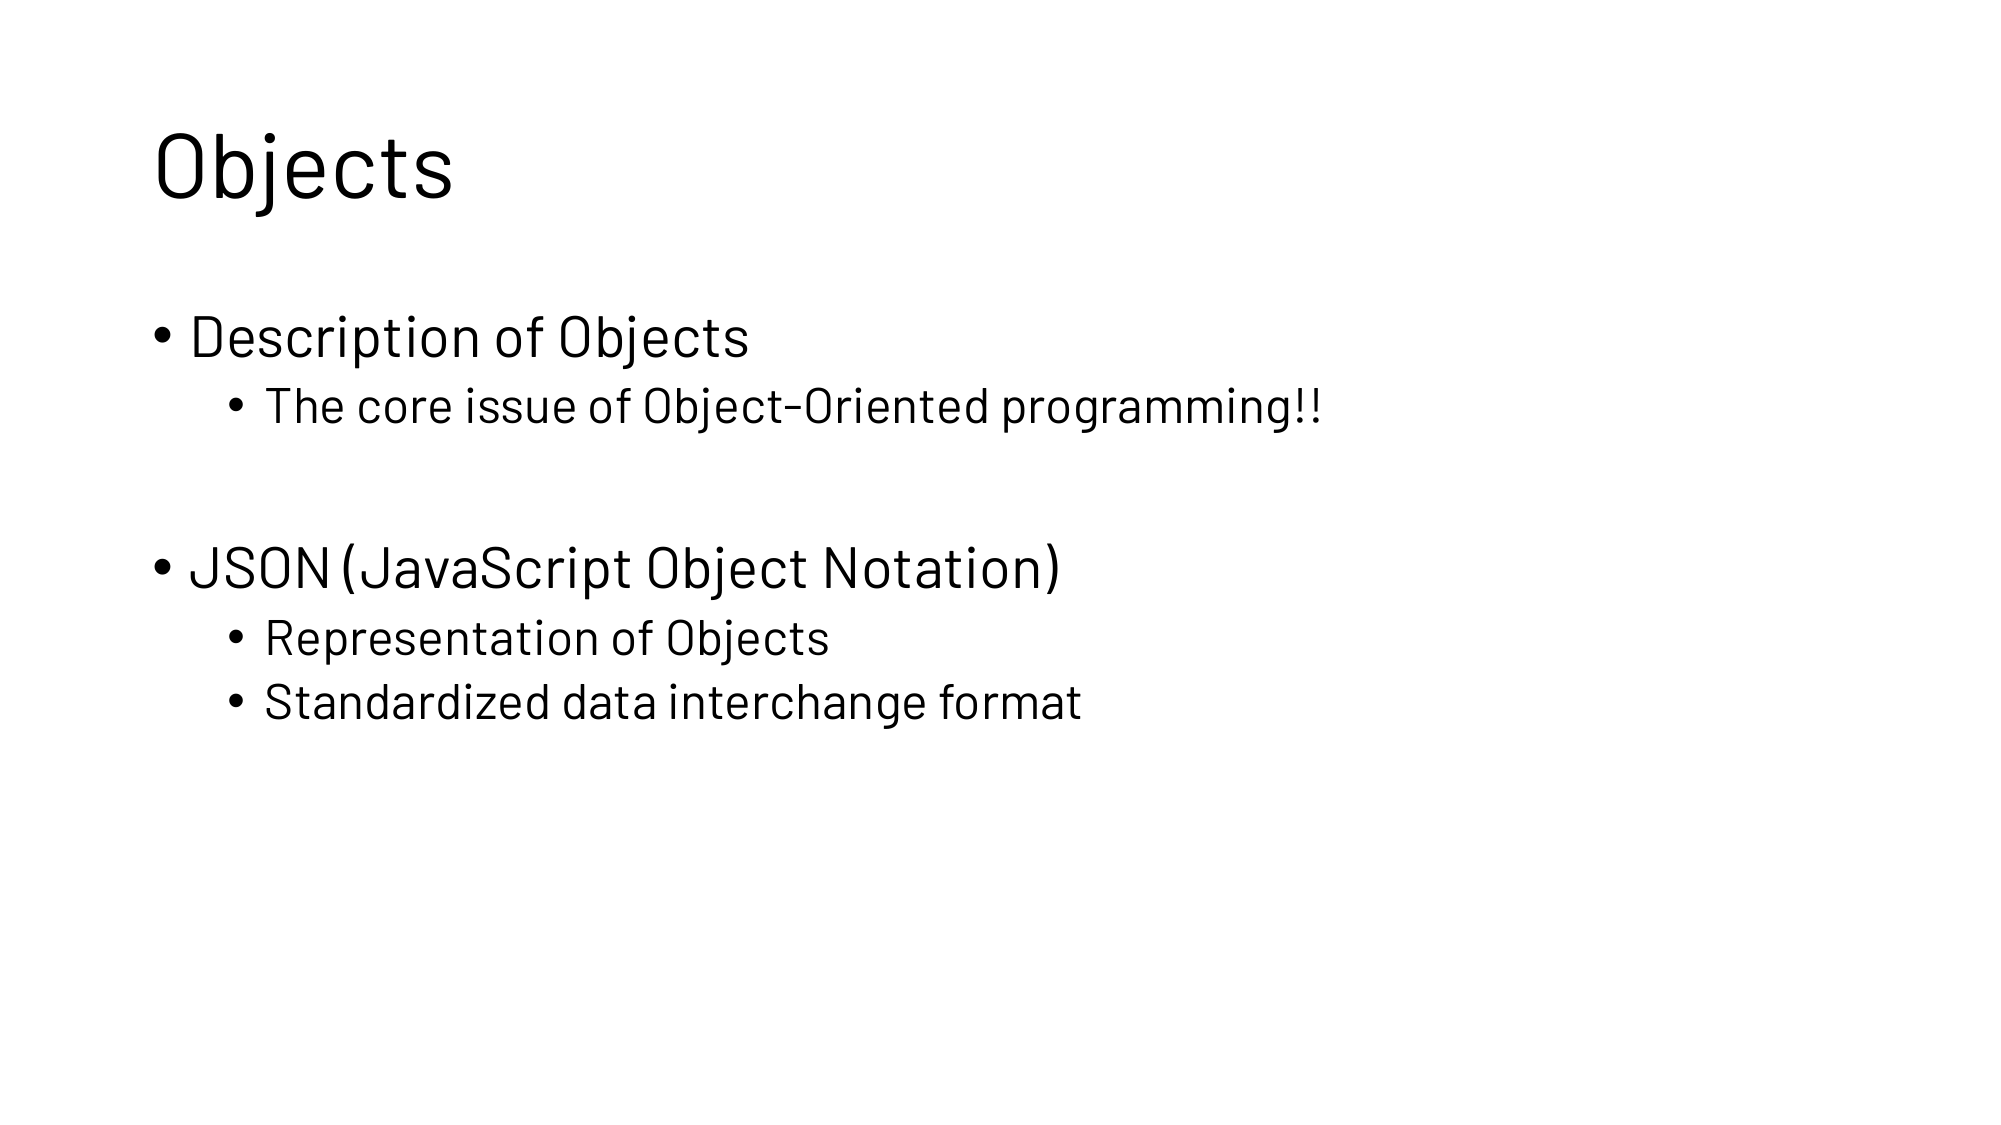

# Objects
Description of Objects
The core issue of Object-Oriented programming!!

JSON (JavaScript Object Notation)
Representation of Objects
Standardized data interchange format